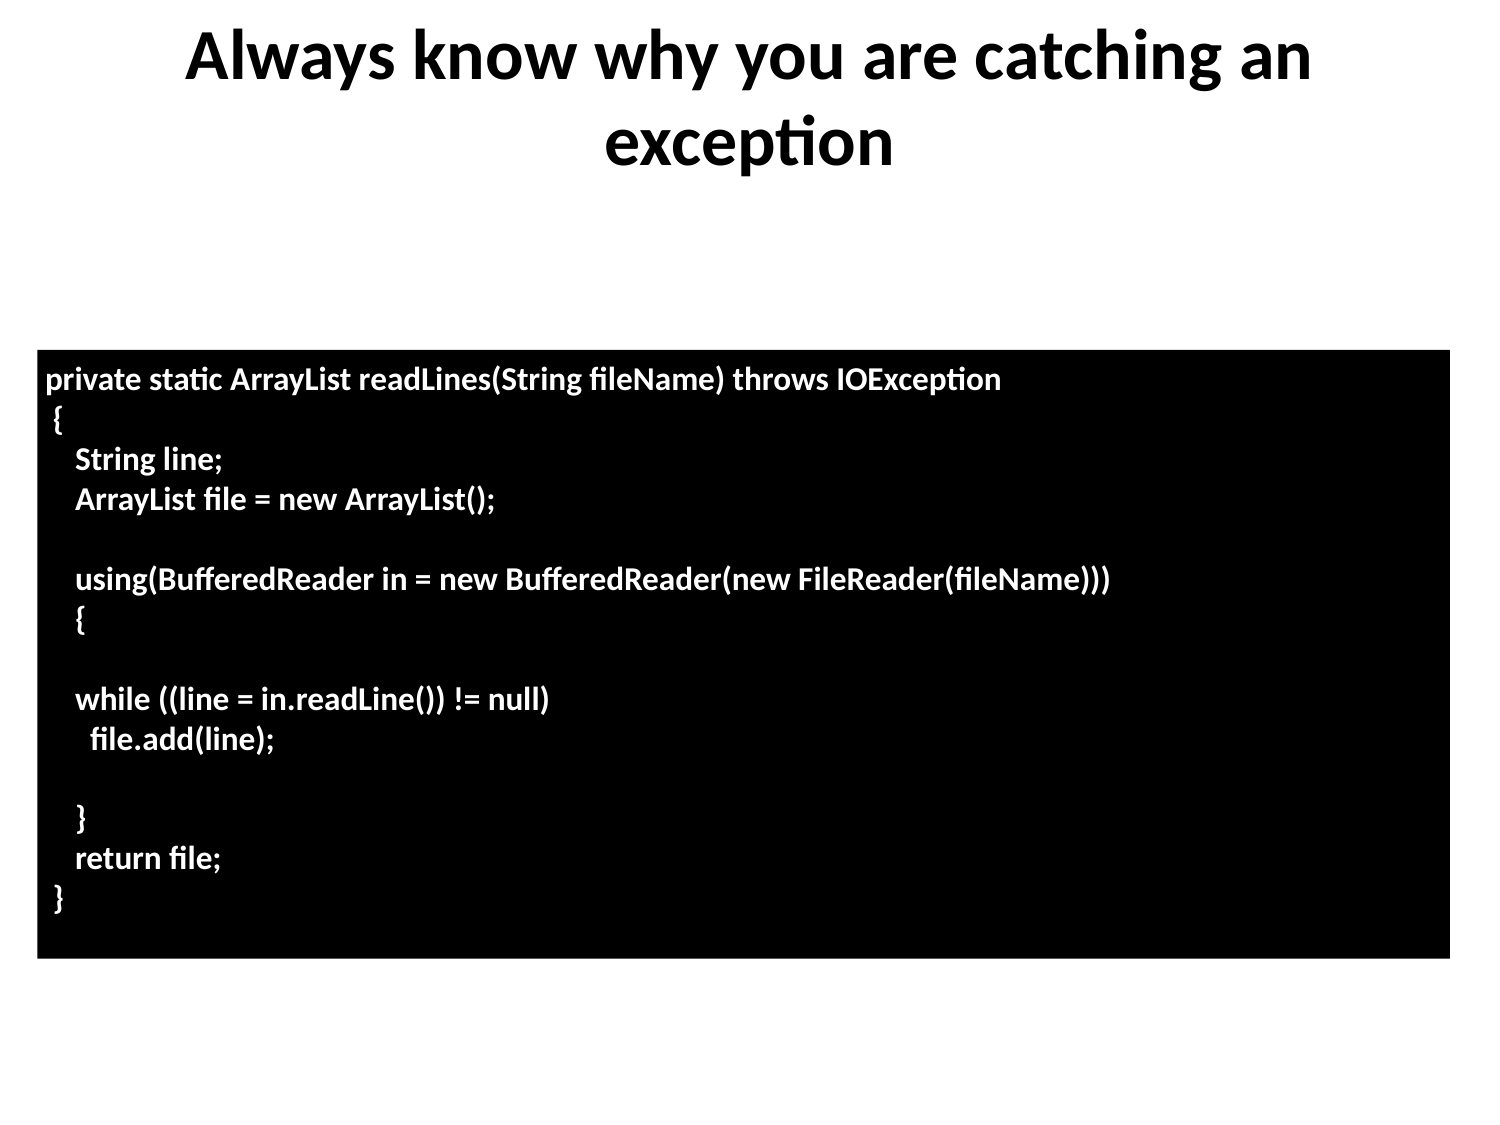

Always know why you are catching an exception
private static ArrayList readLines(String fileName) throws IOException
 {
    String line;
    ArrayList file = new ArrayList();

    using(BufferedReader in = new BufferedReader(new FileReader(fileName)))
    {

    while ((line = in.readLine()) != null)
      file.add(line);

    }
    return file;
 }